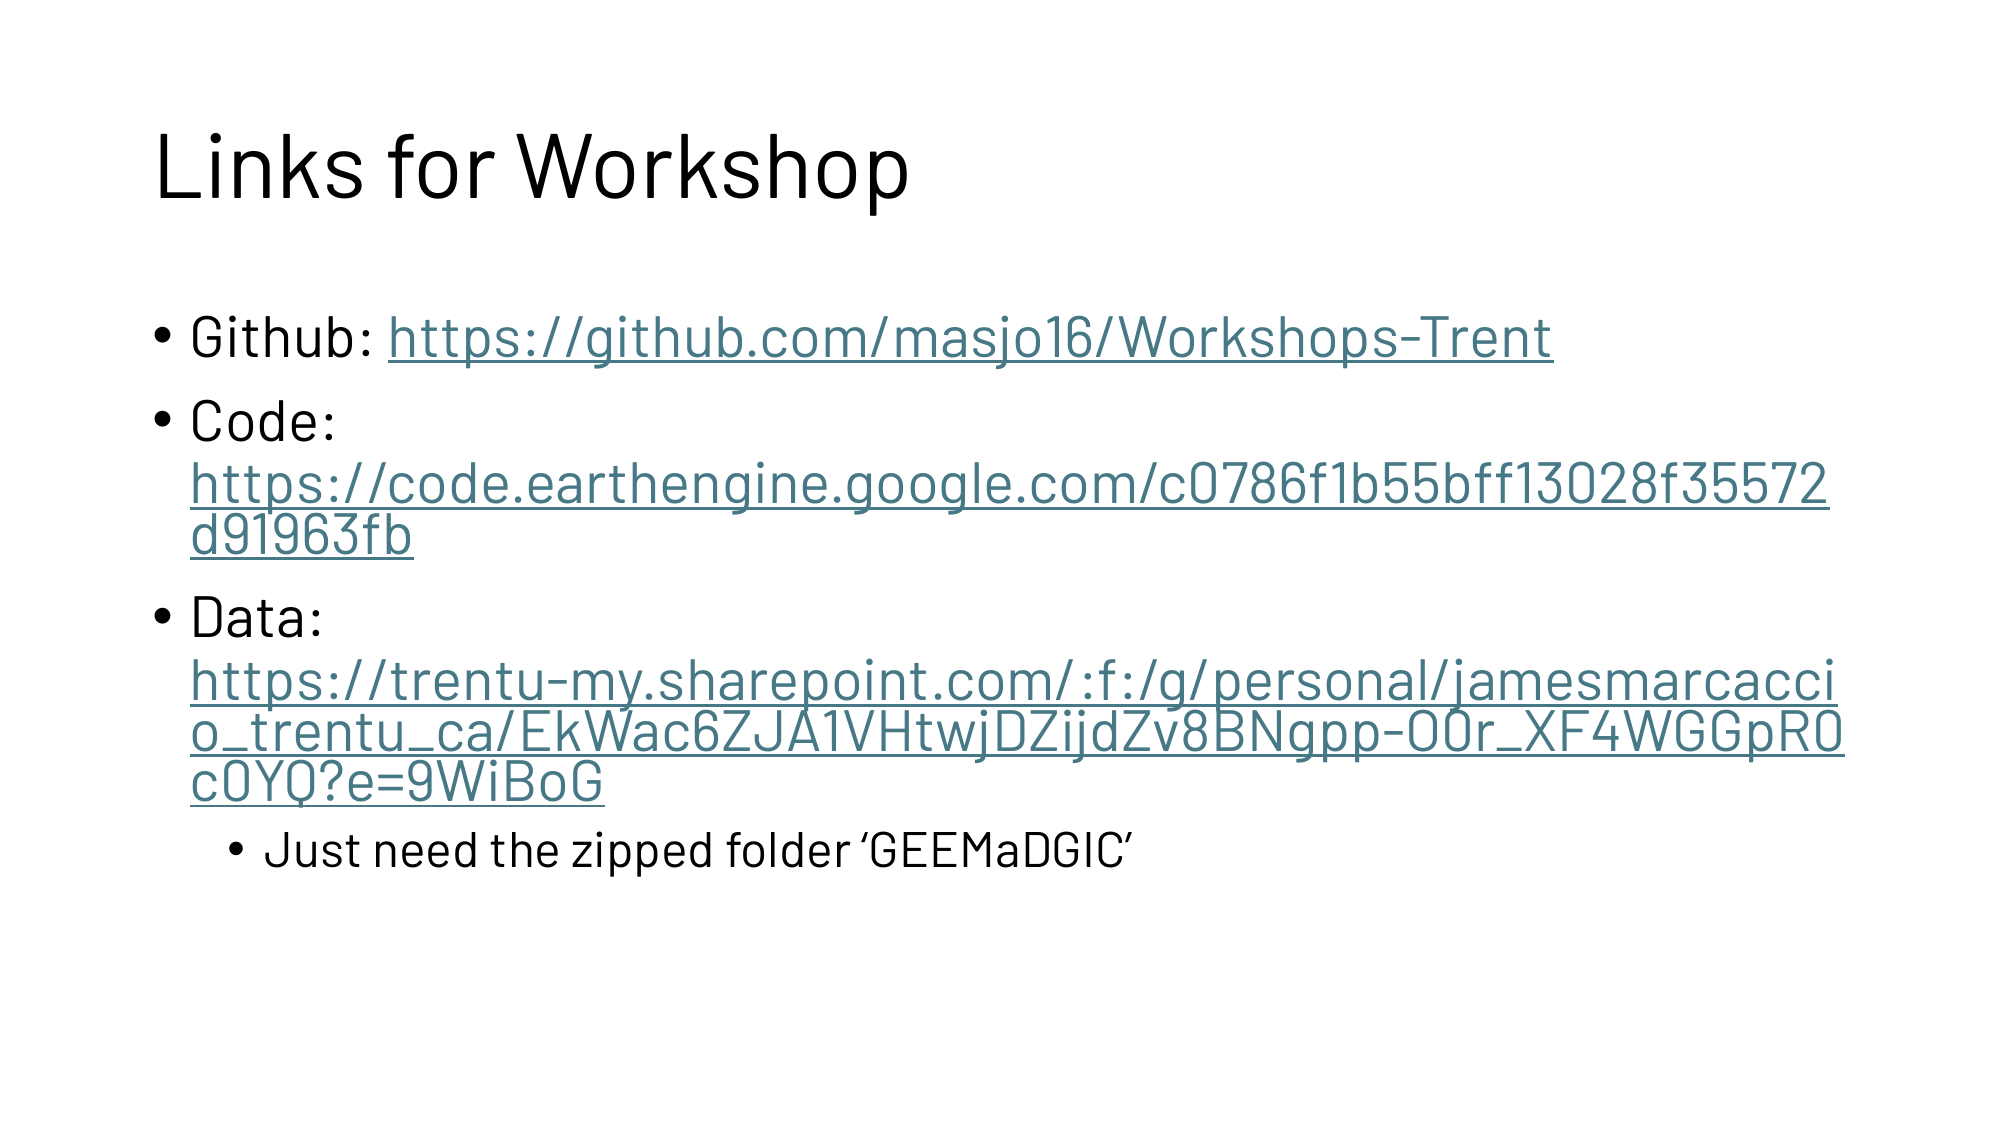

# Links for Workshop
Github: https://github.com/masjo16/Workshops-Trent
Code: https://code.earthengine.google.com/c0786f1b55bff13028f35572d91963fb
Data: https://trentu-my.sharepoint.com/:f:/g/personal/jamesmarcaccio_trentu_ca/EkWac6ZJA1VHtwjDZijdZv8BNgpp-O0r_XF4WGGpR0c0YQ?e=9WiBoG
Just need the zipped folder ‘GEEMaDGIC’